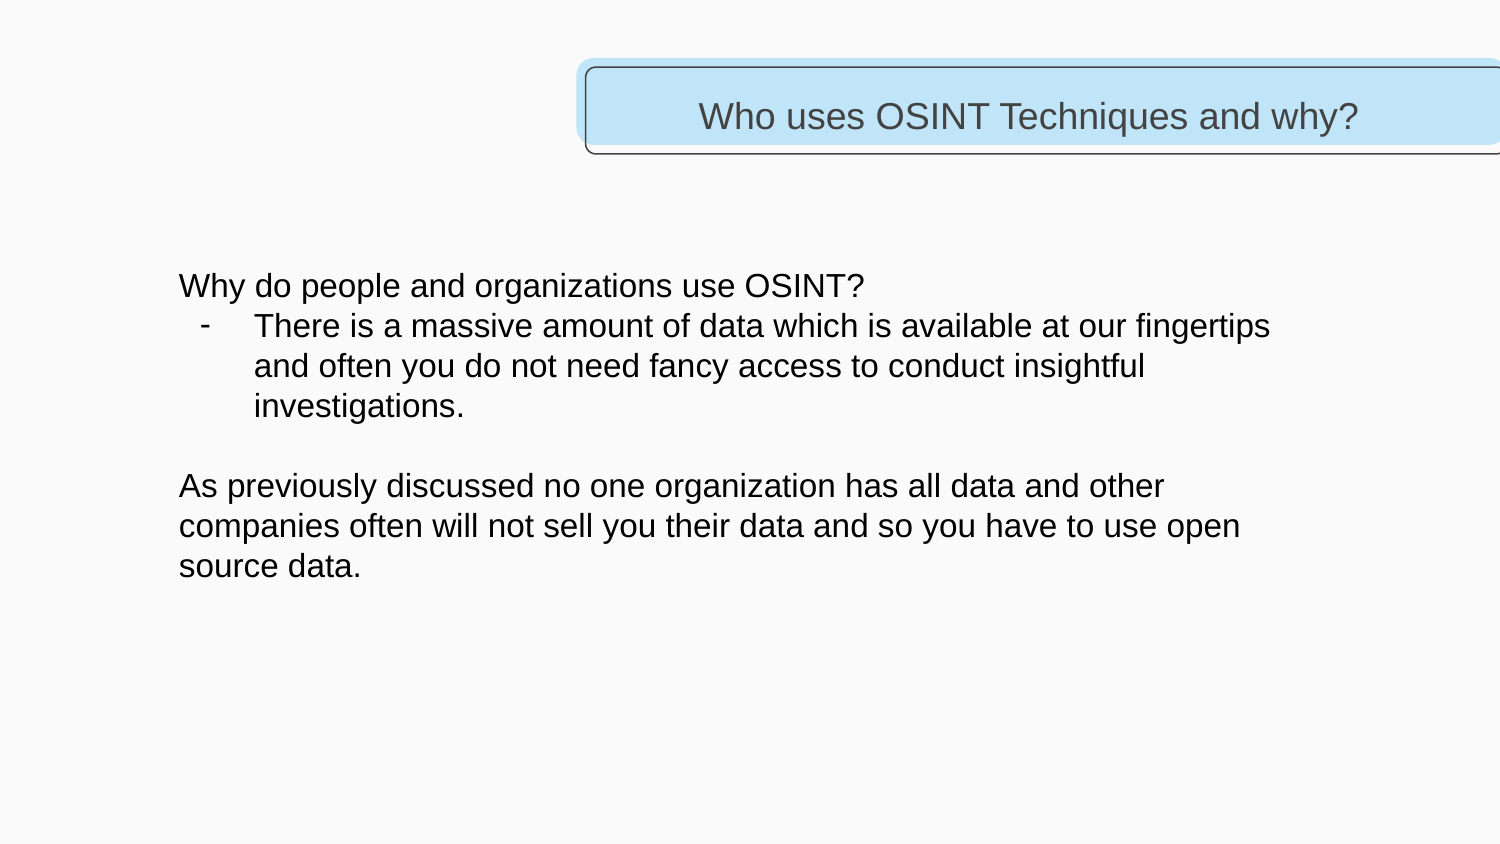

# Who uses OSINT Techniques and why?
Why do people and organizations use OSINT?
There is a massive amount of data which is available at our fingertips and often you do not need fancy access to conduct insightful investigations.

As previously discussed no one organization has all data and other companies often will not sell you their data and so you have to use open source data.